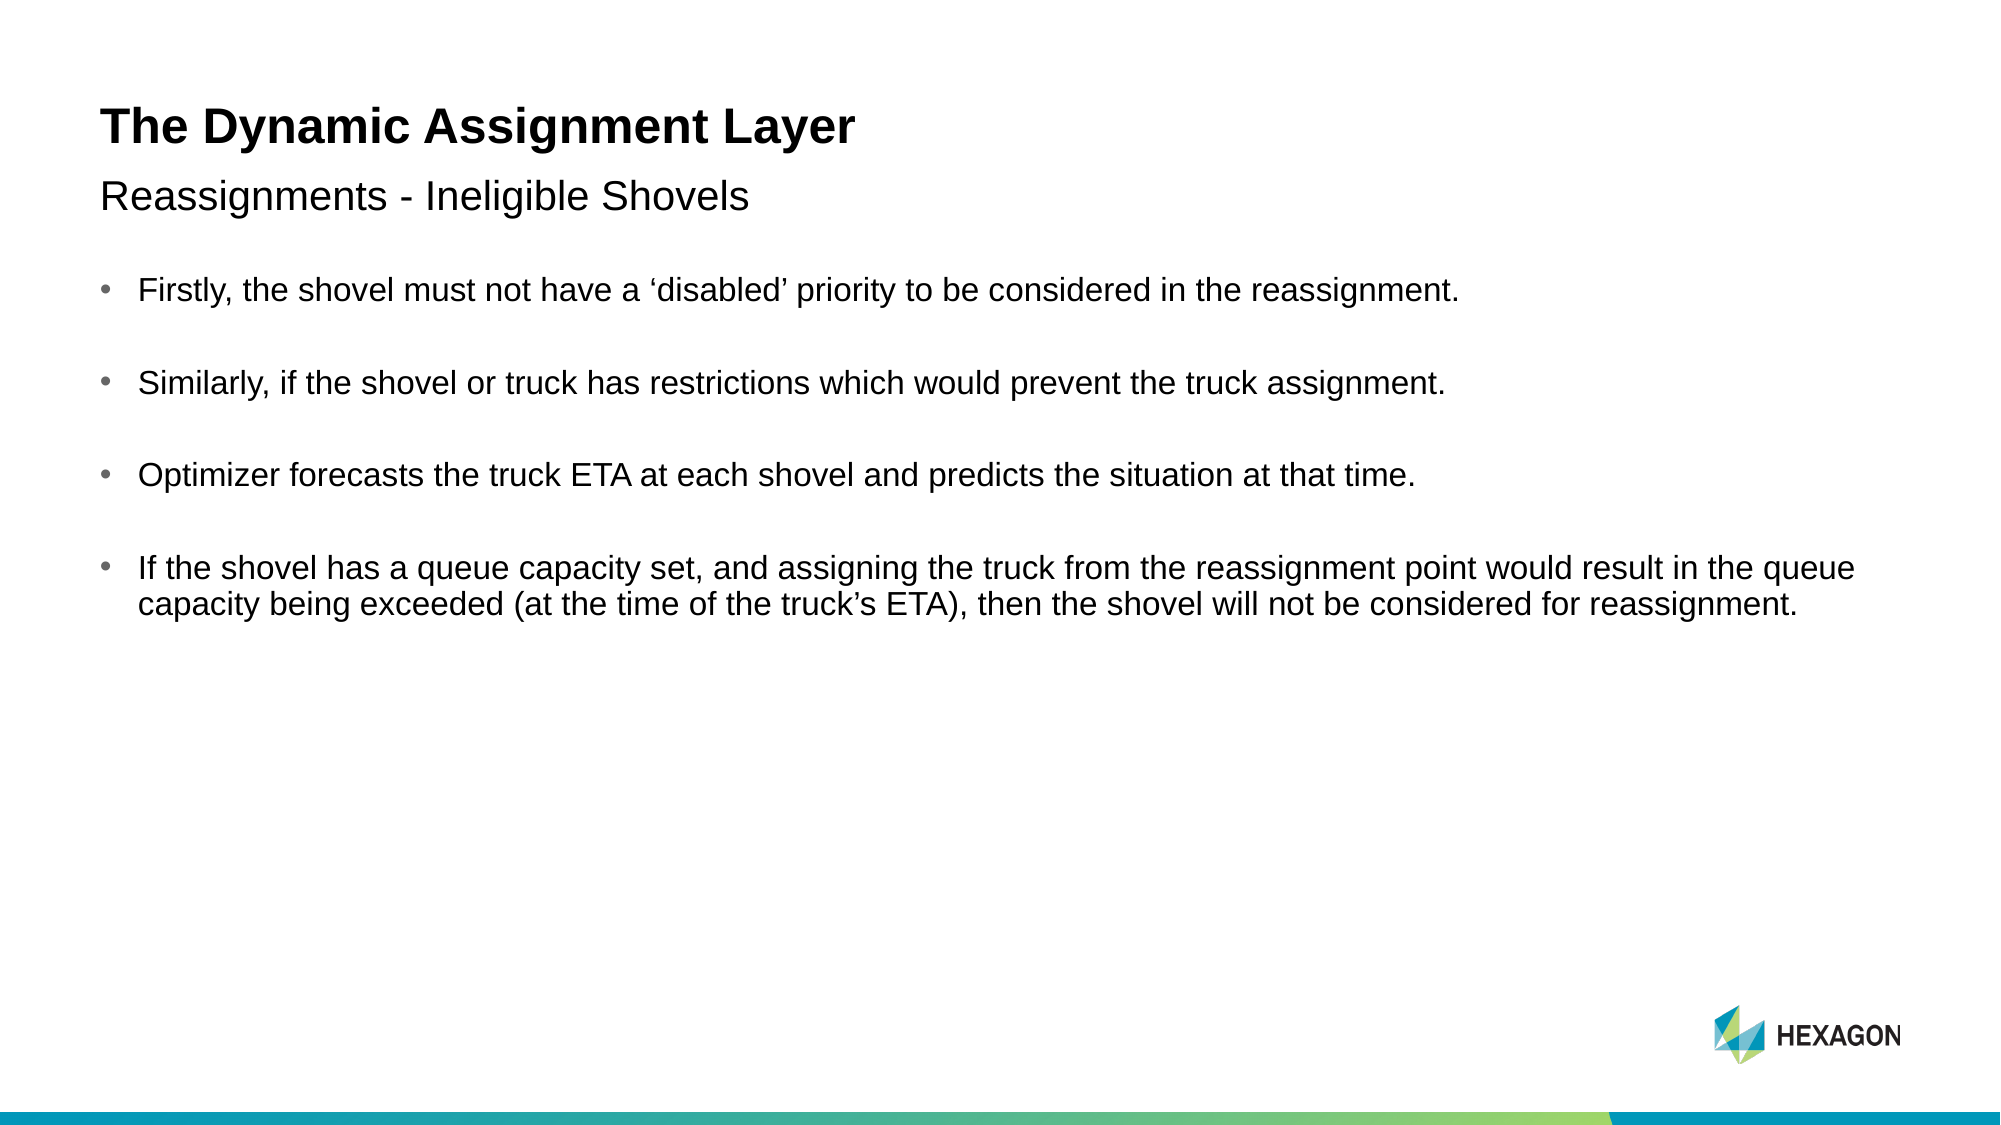

# The Dynamic Assignment Layer
Reassignments - Ineligible Shovels
Firstly, the shovel must not have a ‘disabled’ priority to be considered in the reassignment.

Similarly, if the shovel or truck has restrictions which would prevent the truck assignment.

Optimizer forecasts the truck ETA at each shovel and predicts the situation at that time.

If the shovel has a queue capacity set, and assigning the truck from the reassignment point would result in the queue capacity being exceeded (at the time of the truck’s ETA), then the shovel will not be considered for reassignment.